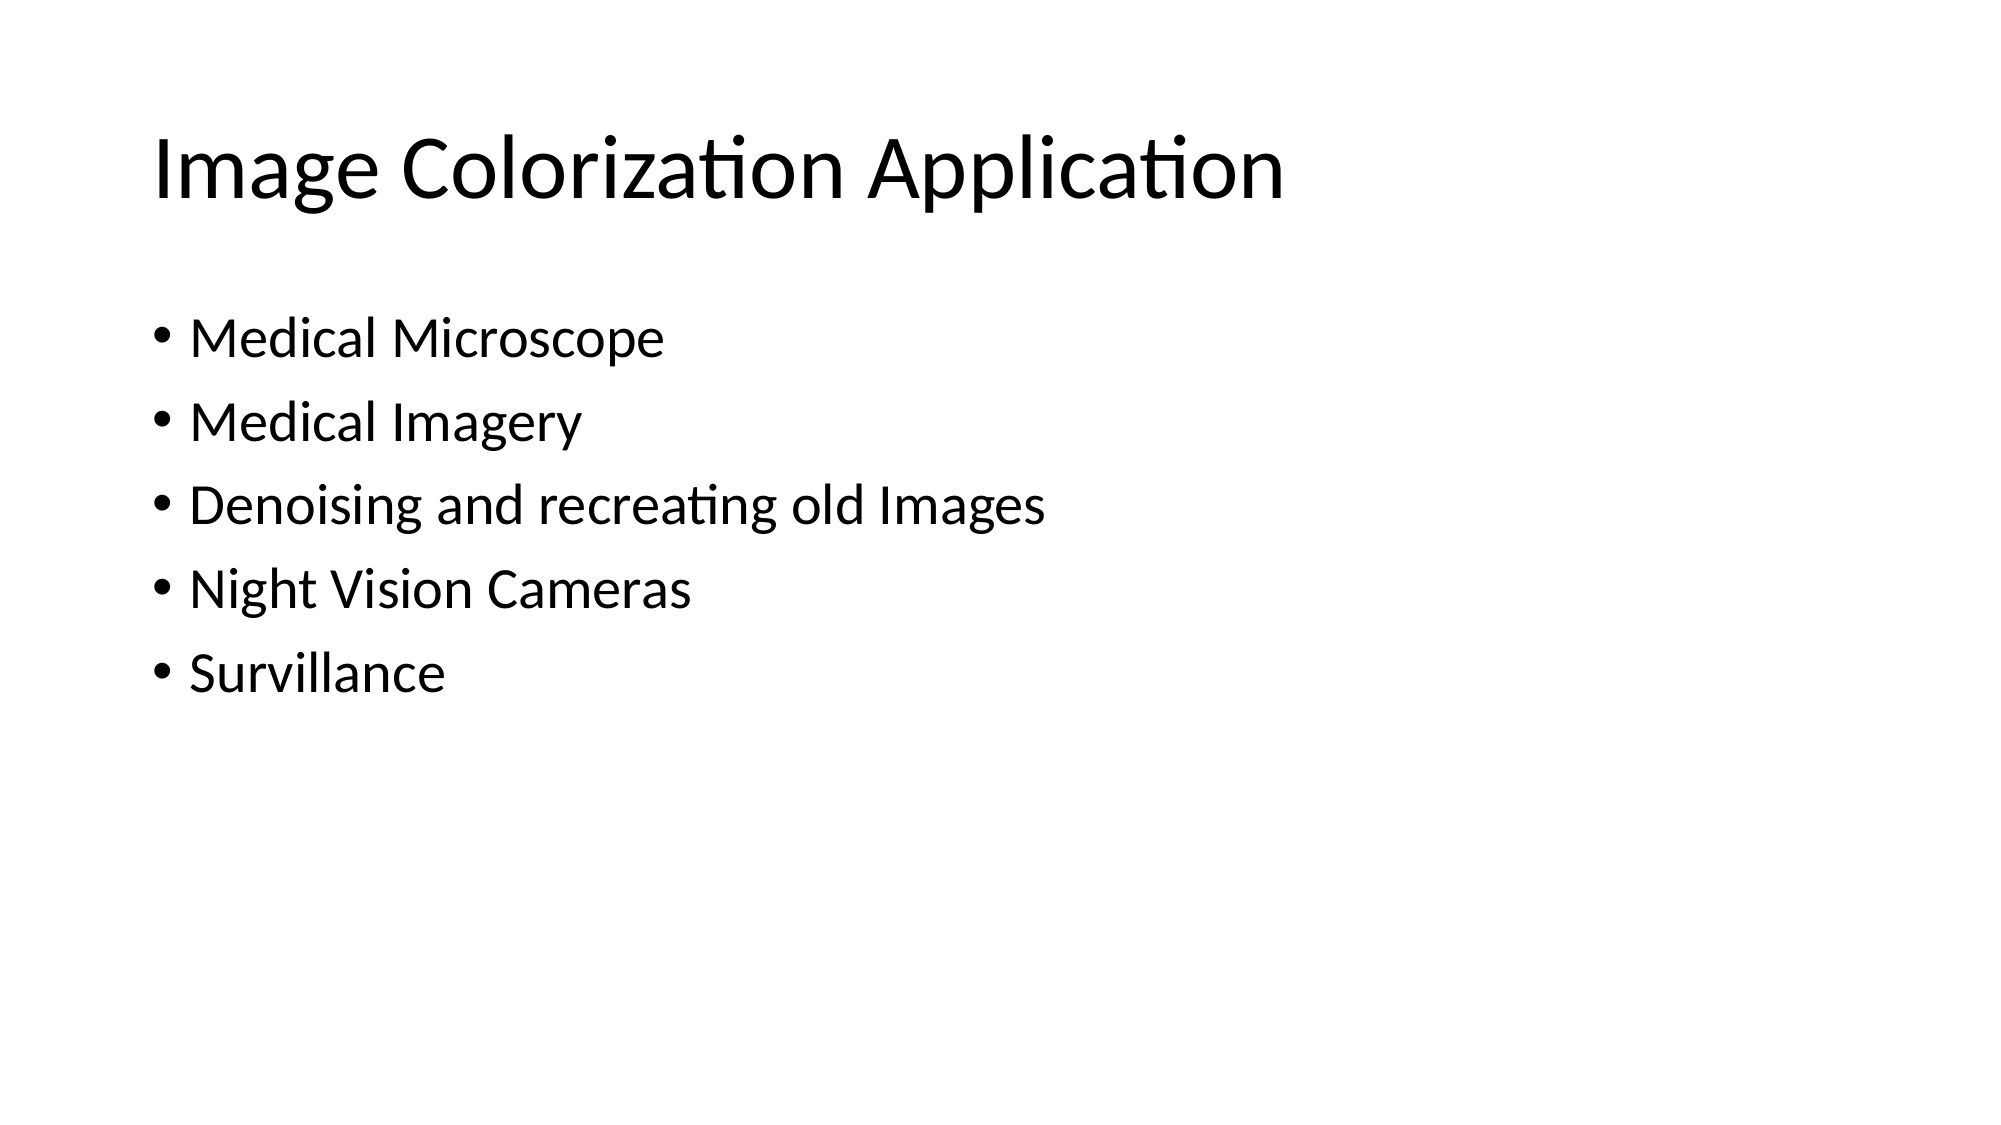

# Image Colorization Application
Medical Microscope
Medical Imagery
Denoising and recreating old Images
Night Vision Cameras
Survillance